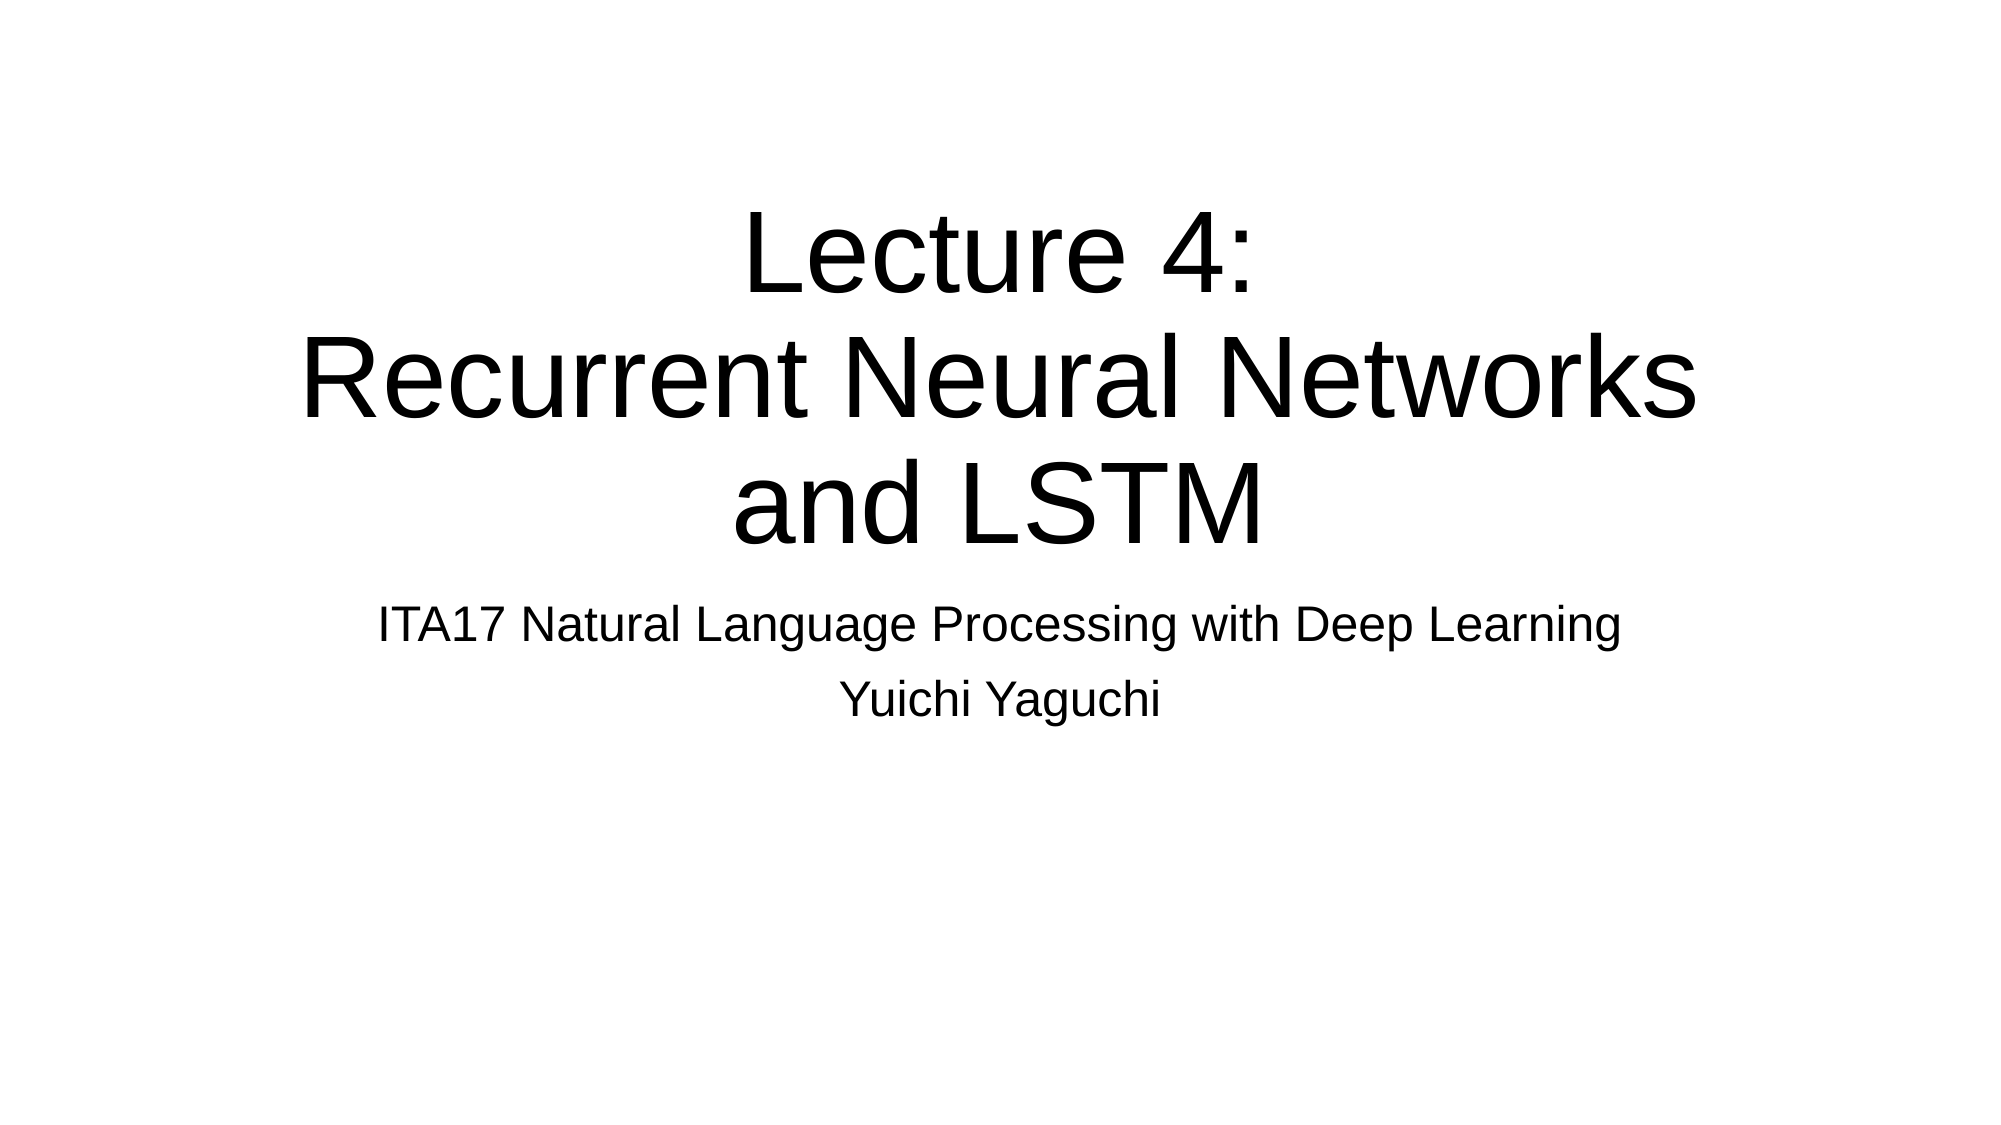

# Lecture 4: Recurrent Neural Networks and LSTM
ITA17 Natural Language Processing with Deep Learning
Yuichi Yaguchi